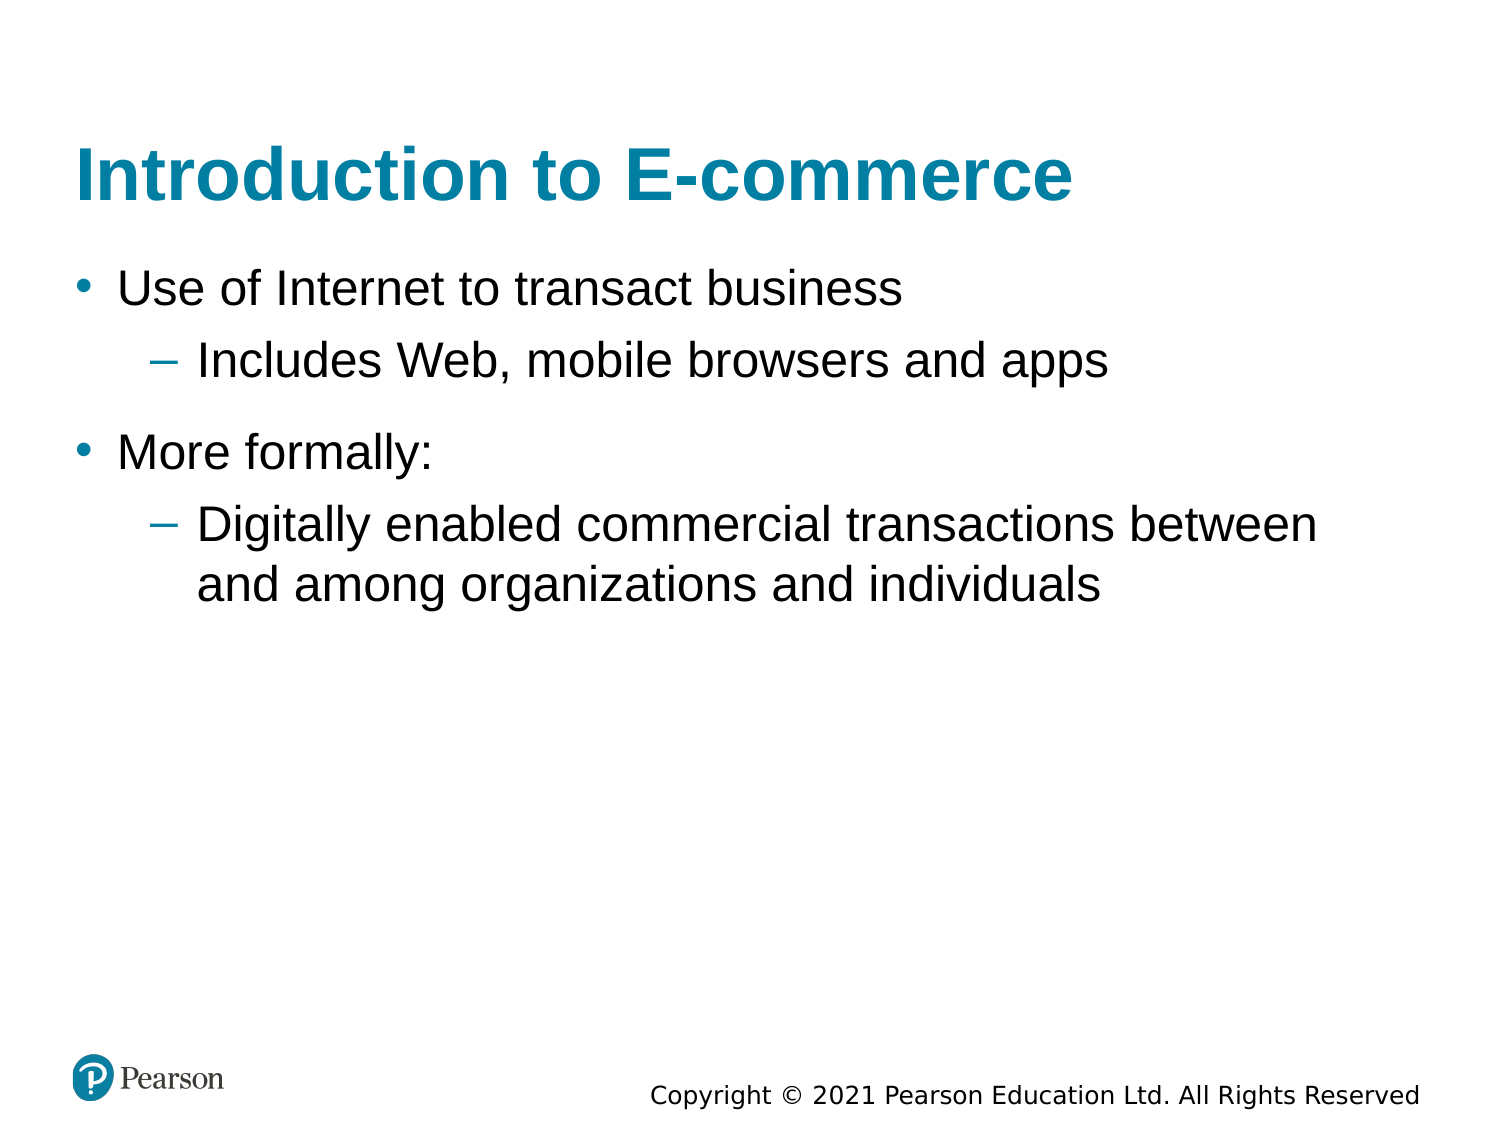

# Introduction to E-commerce
Use of Internet to transact business
Includes Web, mobile browsers and apps
More formally:
Digitally enabled commercial transactions between and among organizations and individuals